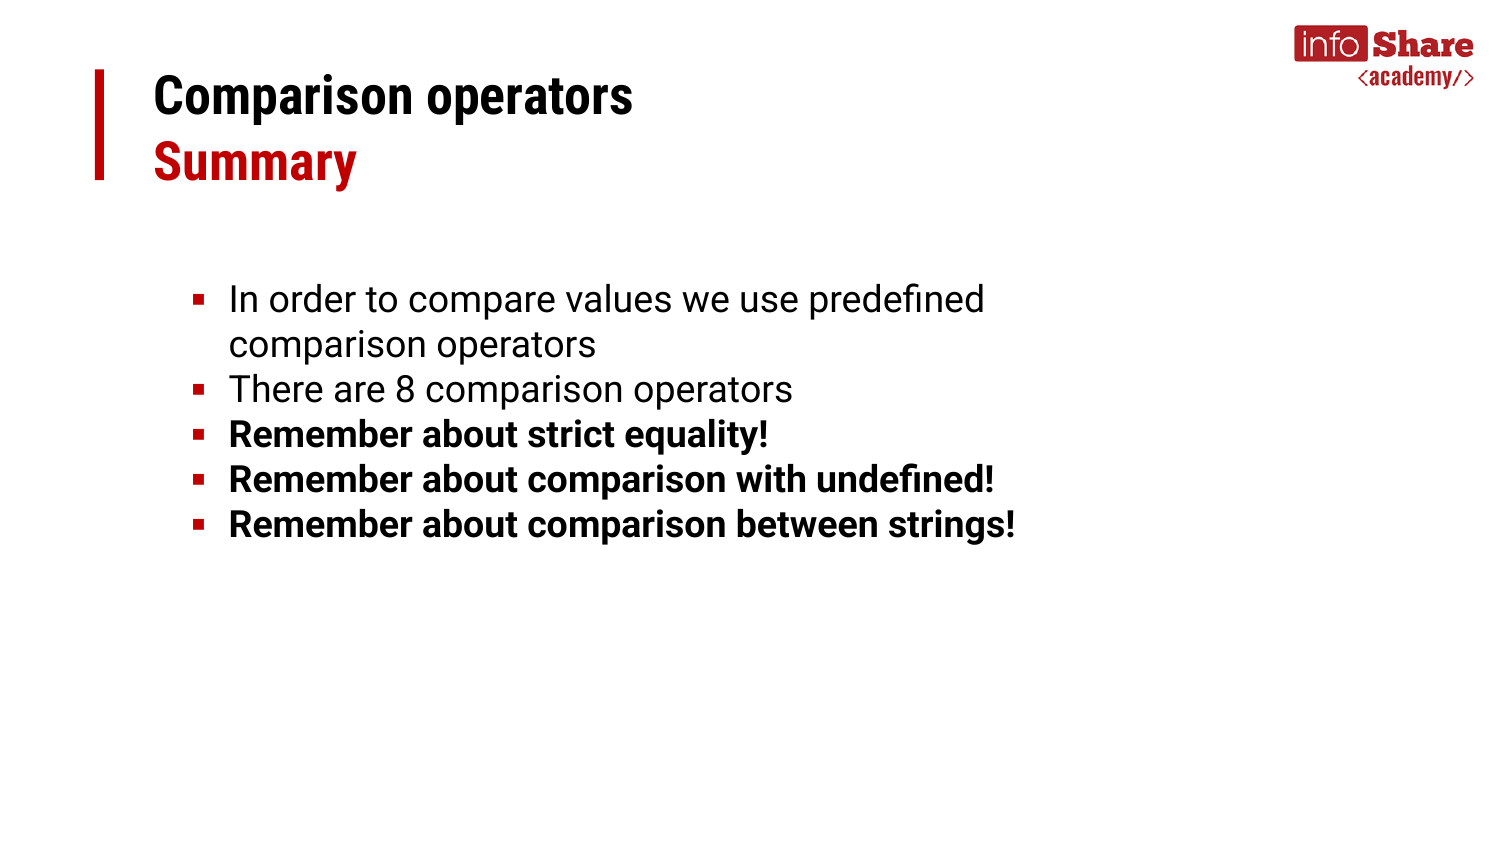

# Comparison operators
Summary
In order to compare values we use predefined comparison operators
There are 8 comparison operators
Remember about strict equality!
Remember about comparison with undefined!
Remember about comparison between strings!